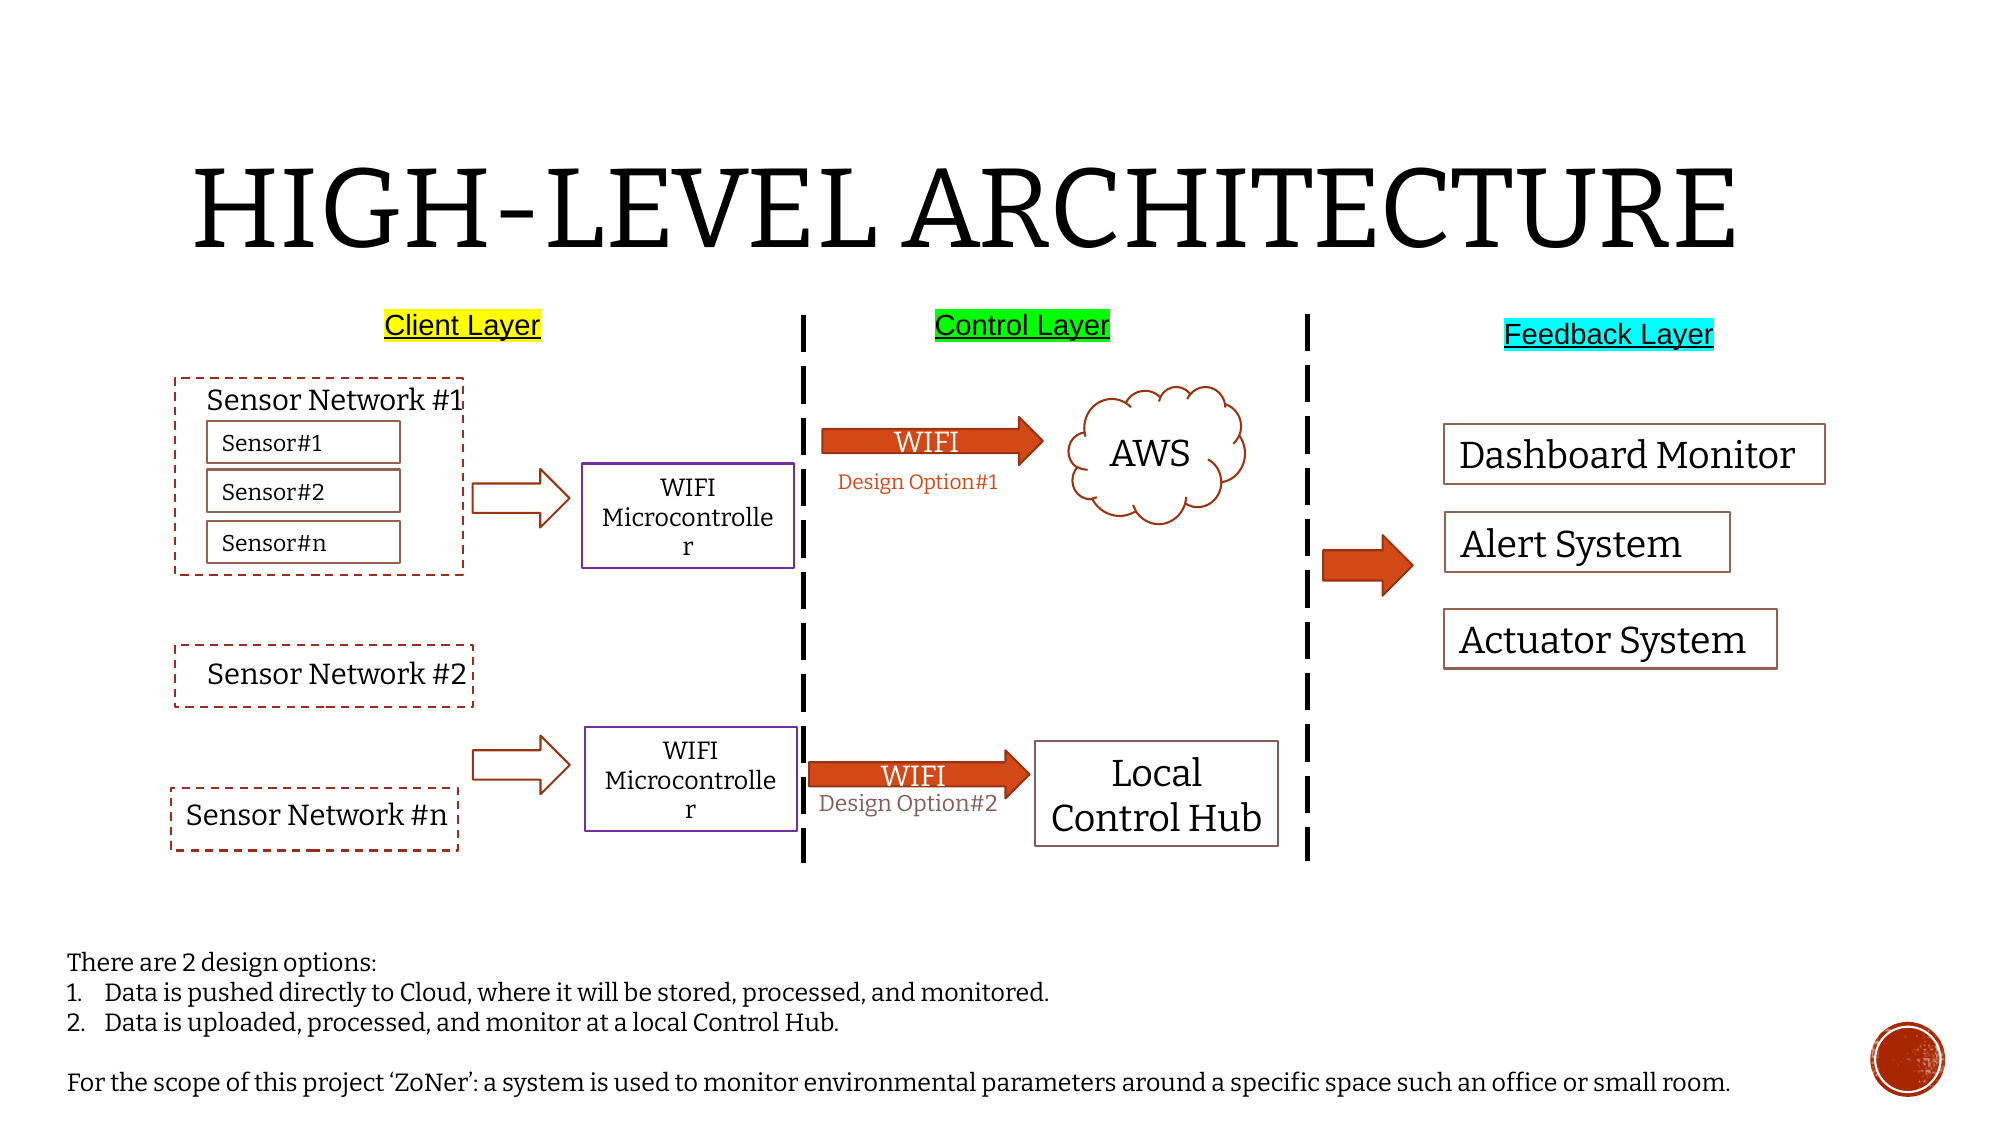

# HIGH-LEVEL ARCHITECTURE
Client Layer
Control Layer
Feedback Layer
Sensor Network #1

AWS
WIFI
Sensor#1
Dashboard Monitor
Design Option#1
WIFI
Microcontroller

Sensor#2
Alert System
Sensor#n

Actuator System

Sensor Network #2
WIFI
Microcontroller

Local Control Hub
WIFI
Design Option#2

Sensor Network #n
There are 2 design options:
Data is pushed directly to Cloud, where it will be stored, processed, and monitored.
Data is uploaded, processed, and monitor at a local Control Hub.

For the scope of this project ‘ZoNer’: a system is used to monitor environmental parameters around a specific space such an office or small room.